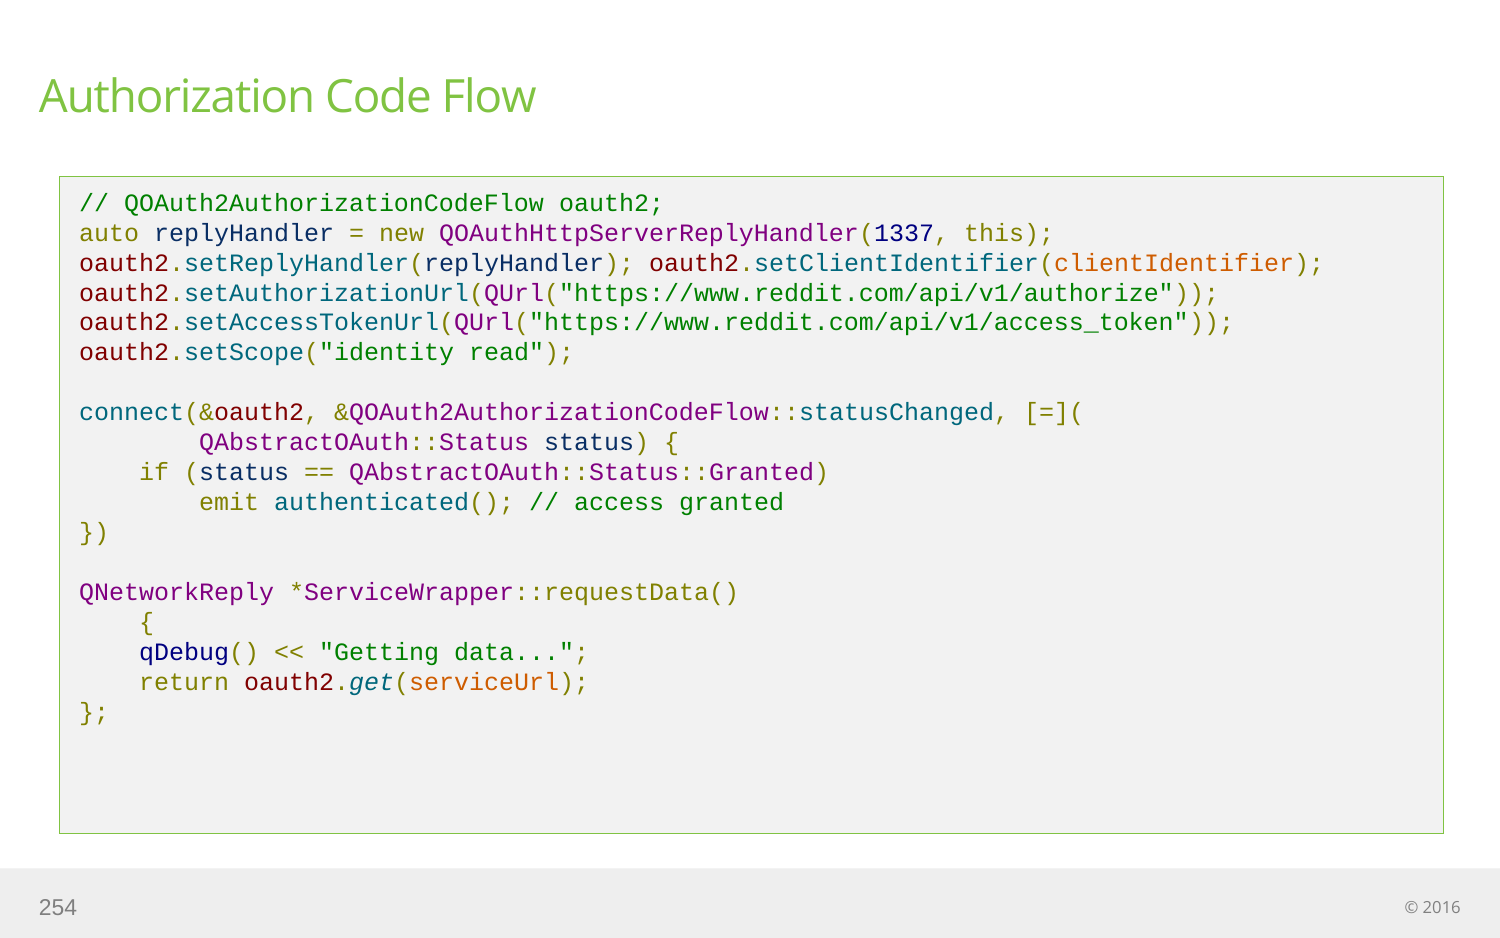

# Authorization Code Flow
// QOAuth2AuthorizationCodeFlow oauth2;
auto replyHandler = new QOAuthHttpServerReplyHandler(1337, this);
oauth2.setReplyHandler(replyHandler); oauth2.setClientIdentifier(clientIdentifier); oauth2.setAuthorizationUrl(QUrl("https://www.reddit.com/api/v1/authorize")); oauth2.setAccessTokenUrl(QUrl("https://www.reddit.com/api/v1/access_token")); oauth2.setScope("identity read");
connect(&oauth2, &QOAuth2AuthorizationCodeFlow::statusChanged, [=](
        QAbstractOAuth::Status status) {
    if (status == QAbstractOAuth::Status::Granted)
        emit authenticated(); // access granted
})

QNetworkReply *ServiceWrapper::requestData()
    {
    qDebug() << "Getting data...";
    return oauth2.get(serviceUrl);
};
254
© 2016